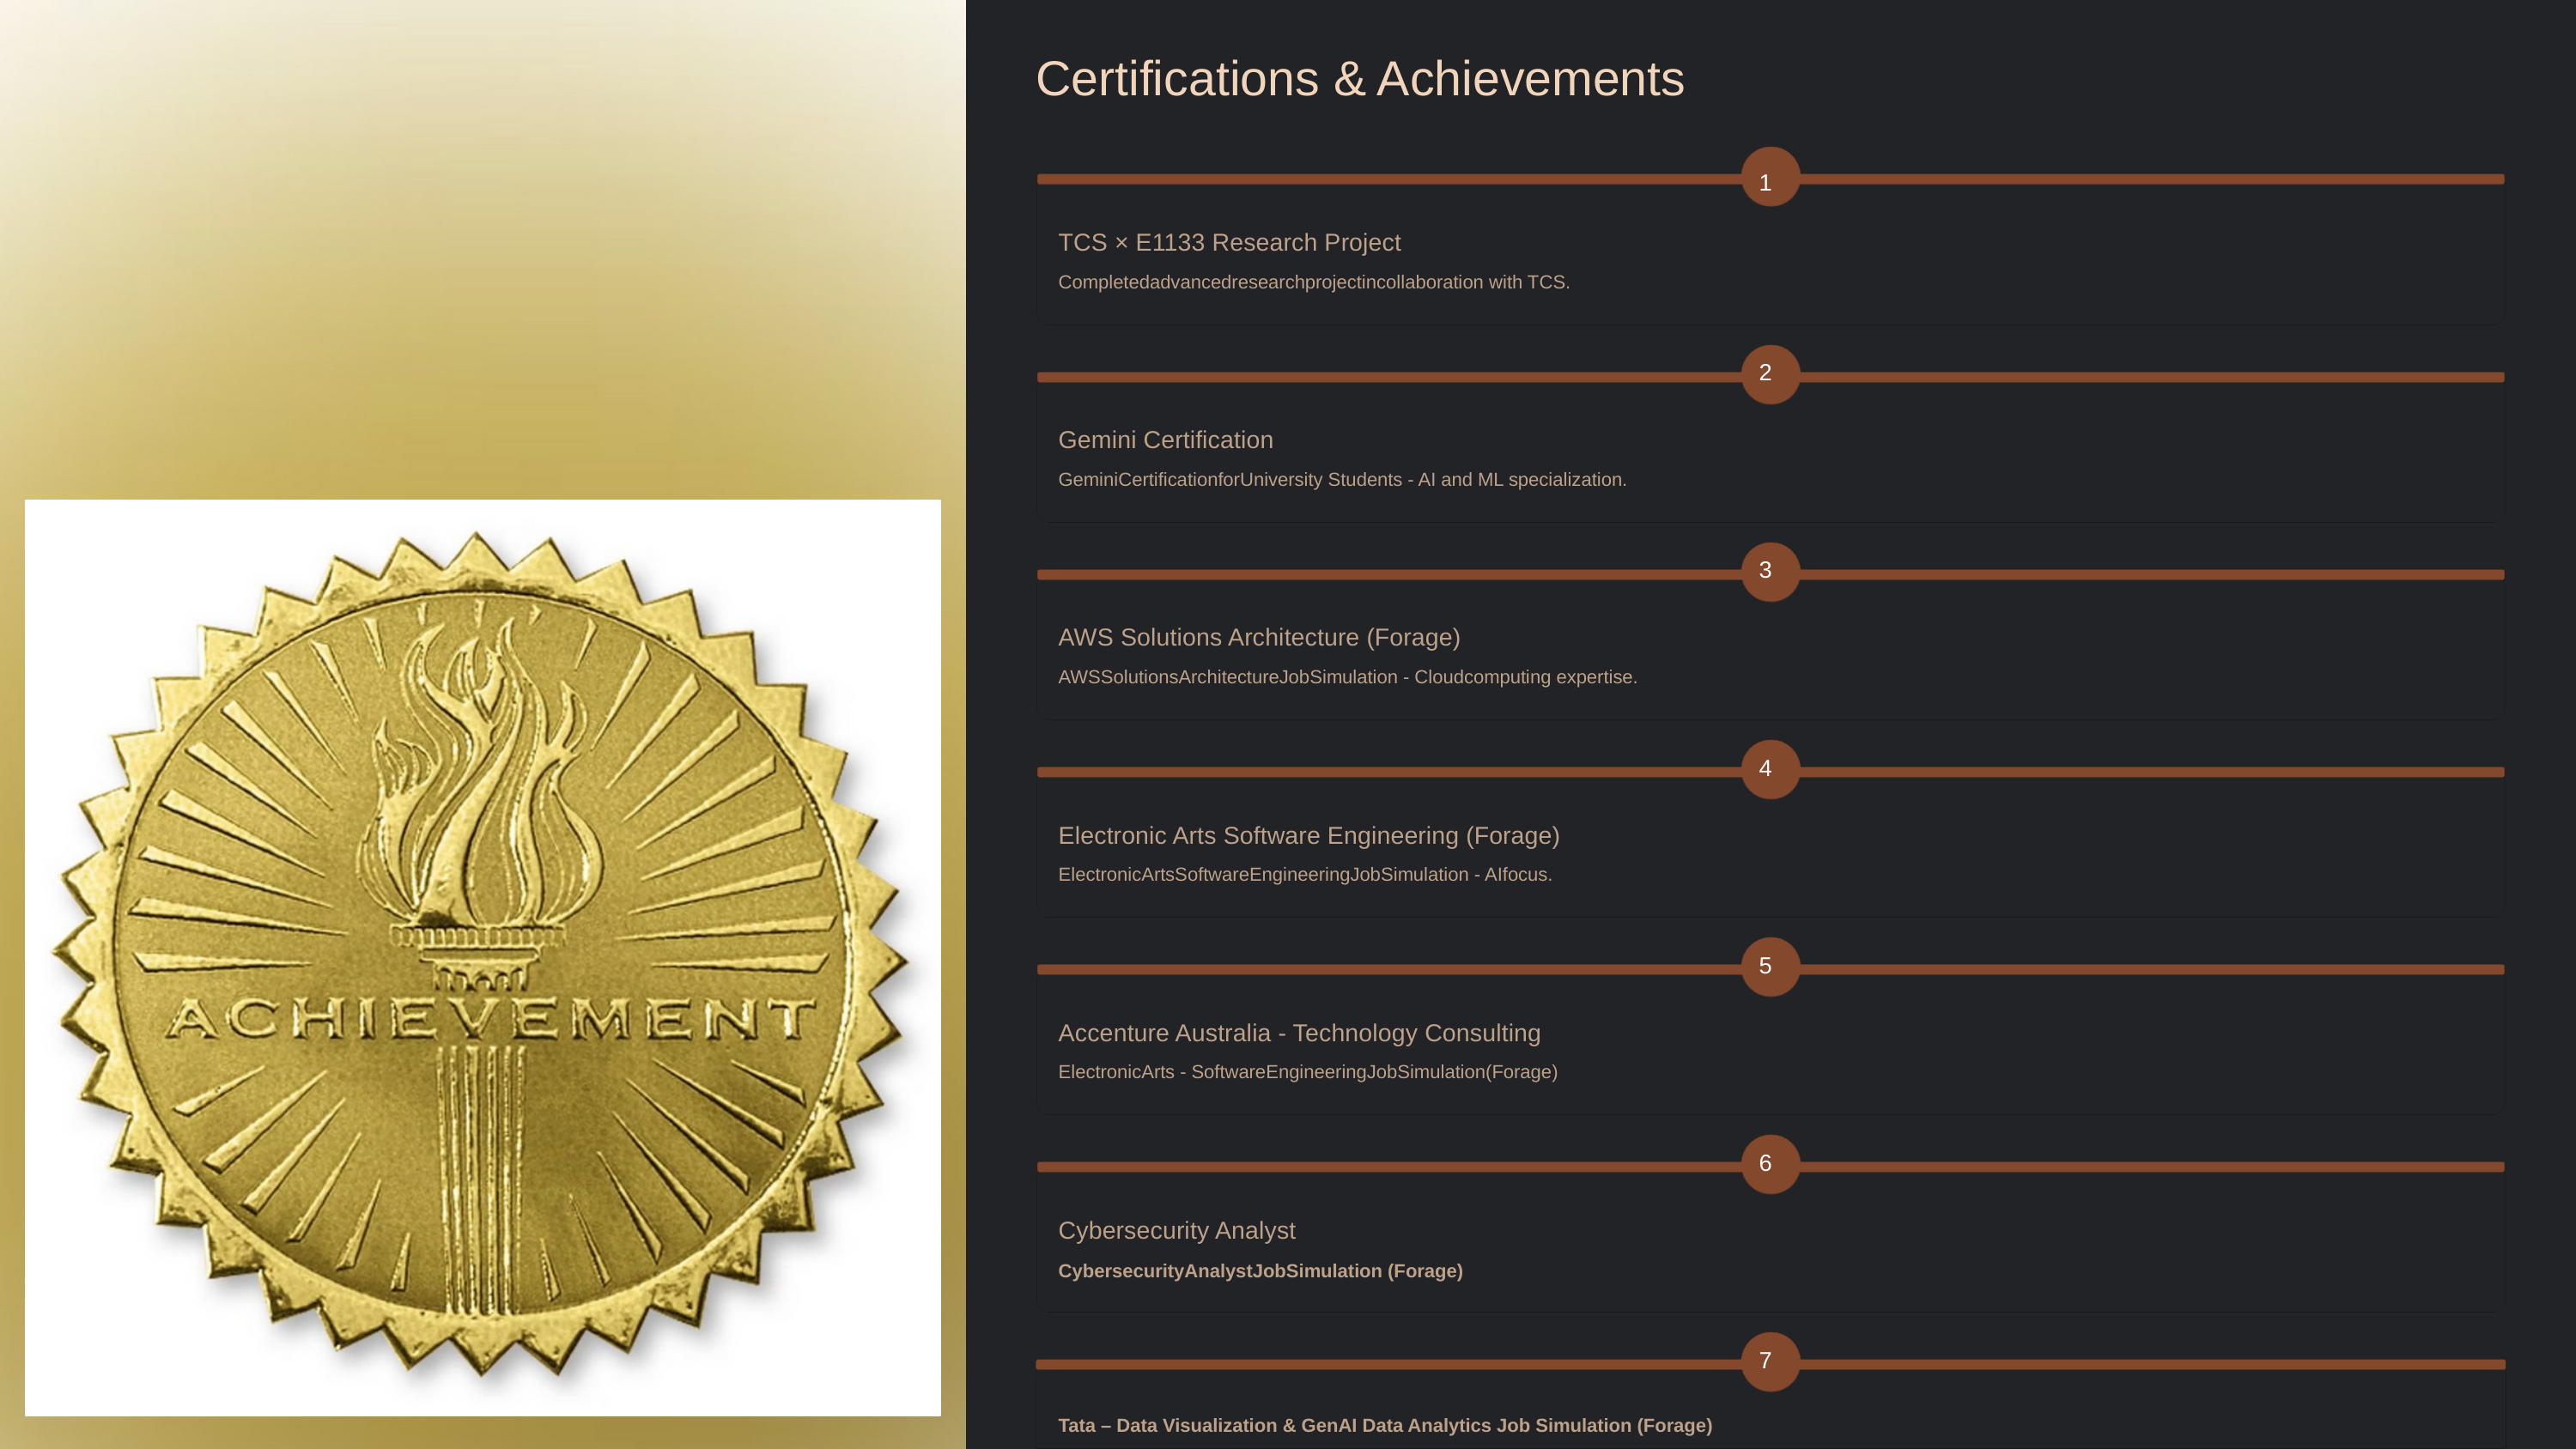

Certifications & Achievements
1

TCS × E1133 Research Project

Completedadvancedresearchprojectincollaboration with TCS.

2
Gemini Certification

GeminiCertificationforUniversity Students - AI and ML specialization.

3
AWS Solutions Architecture (Forage)

AWSSolutionsArchitectureJobSimulation - Cloudcomputing expertise.

4
Electronic Arts Software Engineering (Forage)

ElectronicArtsSoftwareEngineeringJobSimulation - AIfocus.

5
Accenture Australia - Technology Consulting

ElectronicArts - SoftwareEngineeringJobSimulation(Forage)

6
Cybersecurity Analyst

CybersecurityAnalystJobSimulation (Forage)

7
Tata – Data Visualization & GenAI Data Analytics Job Simulation (Forage)